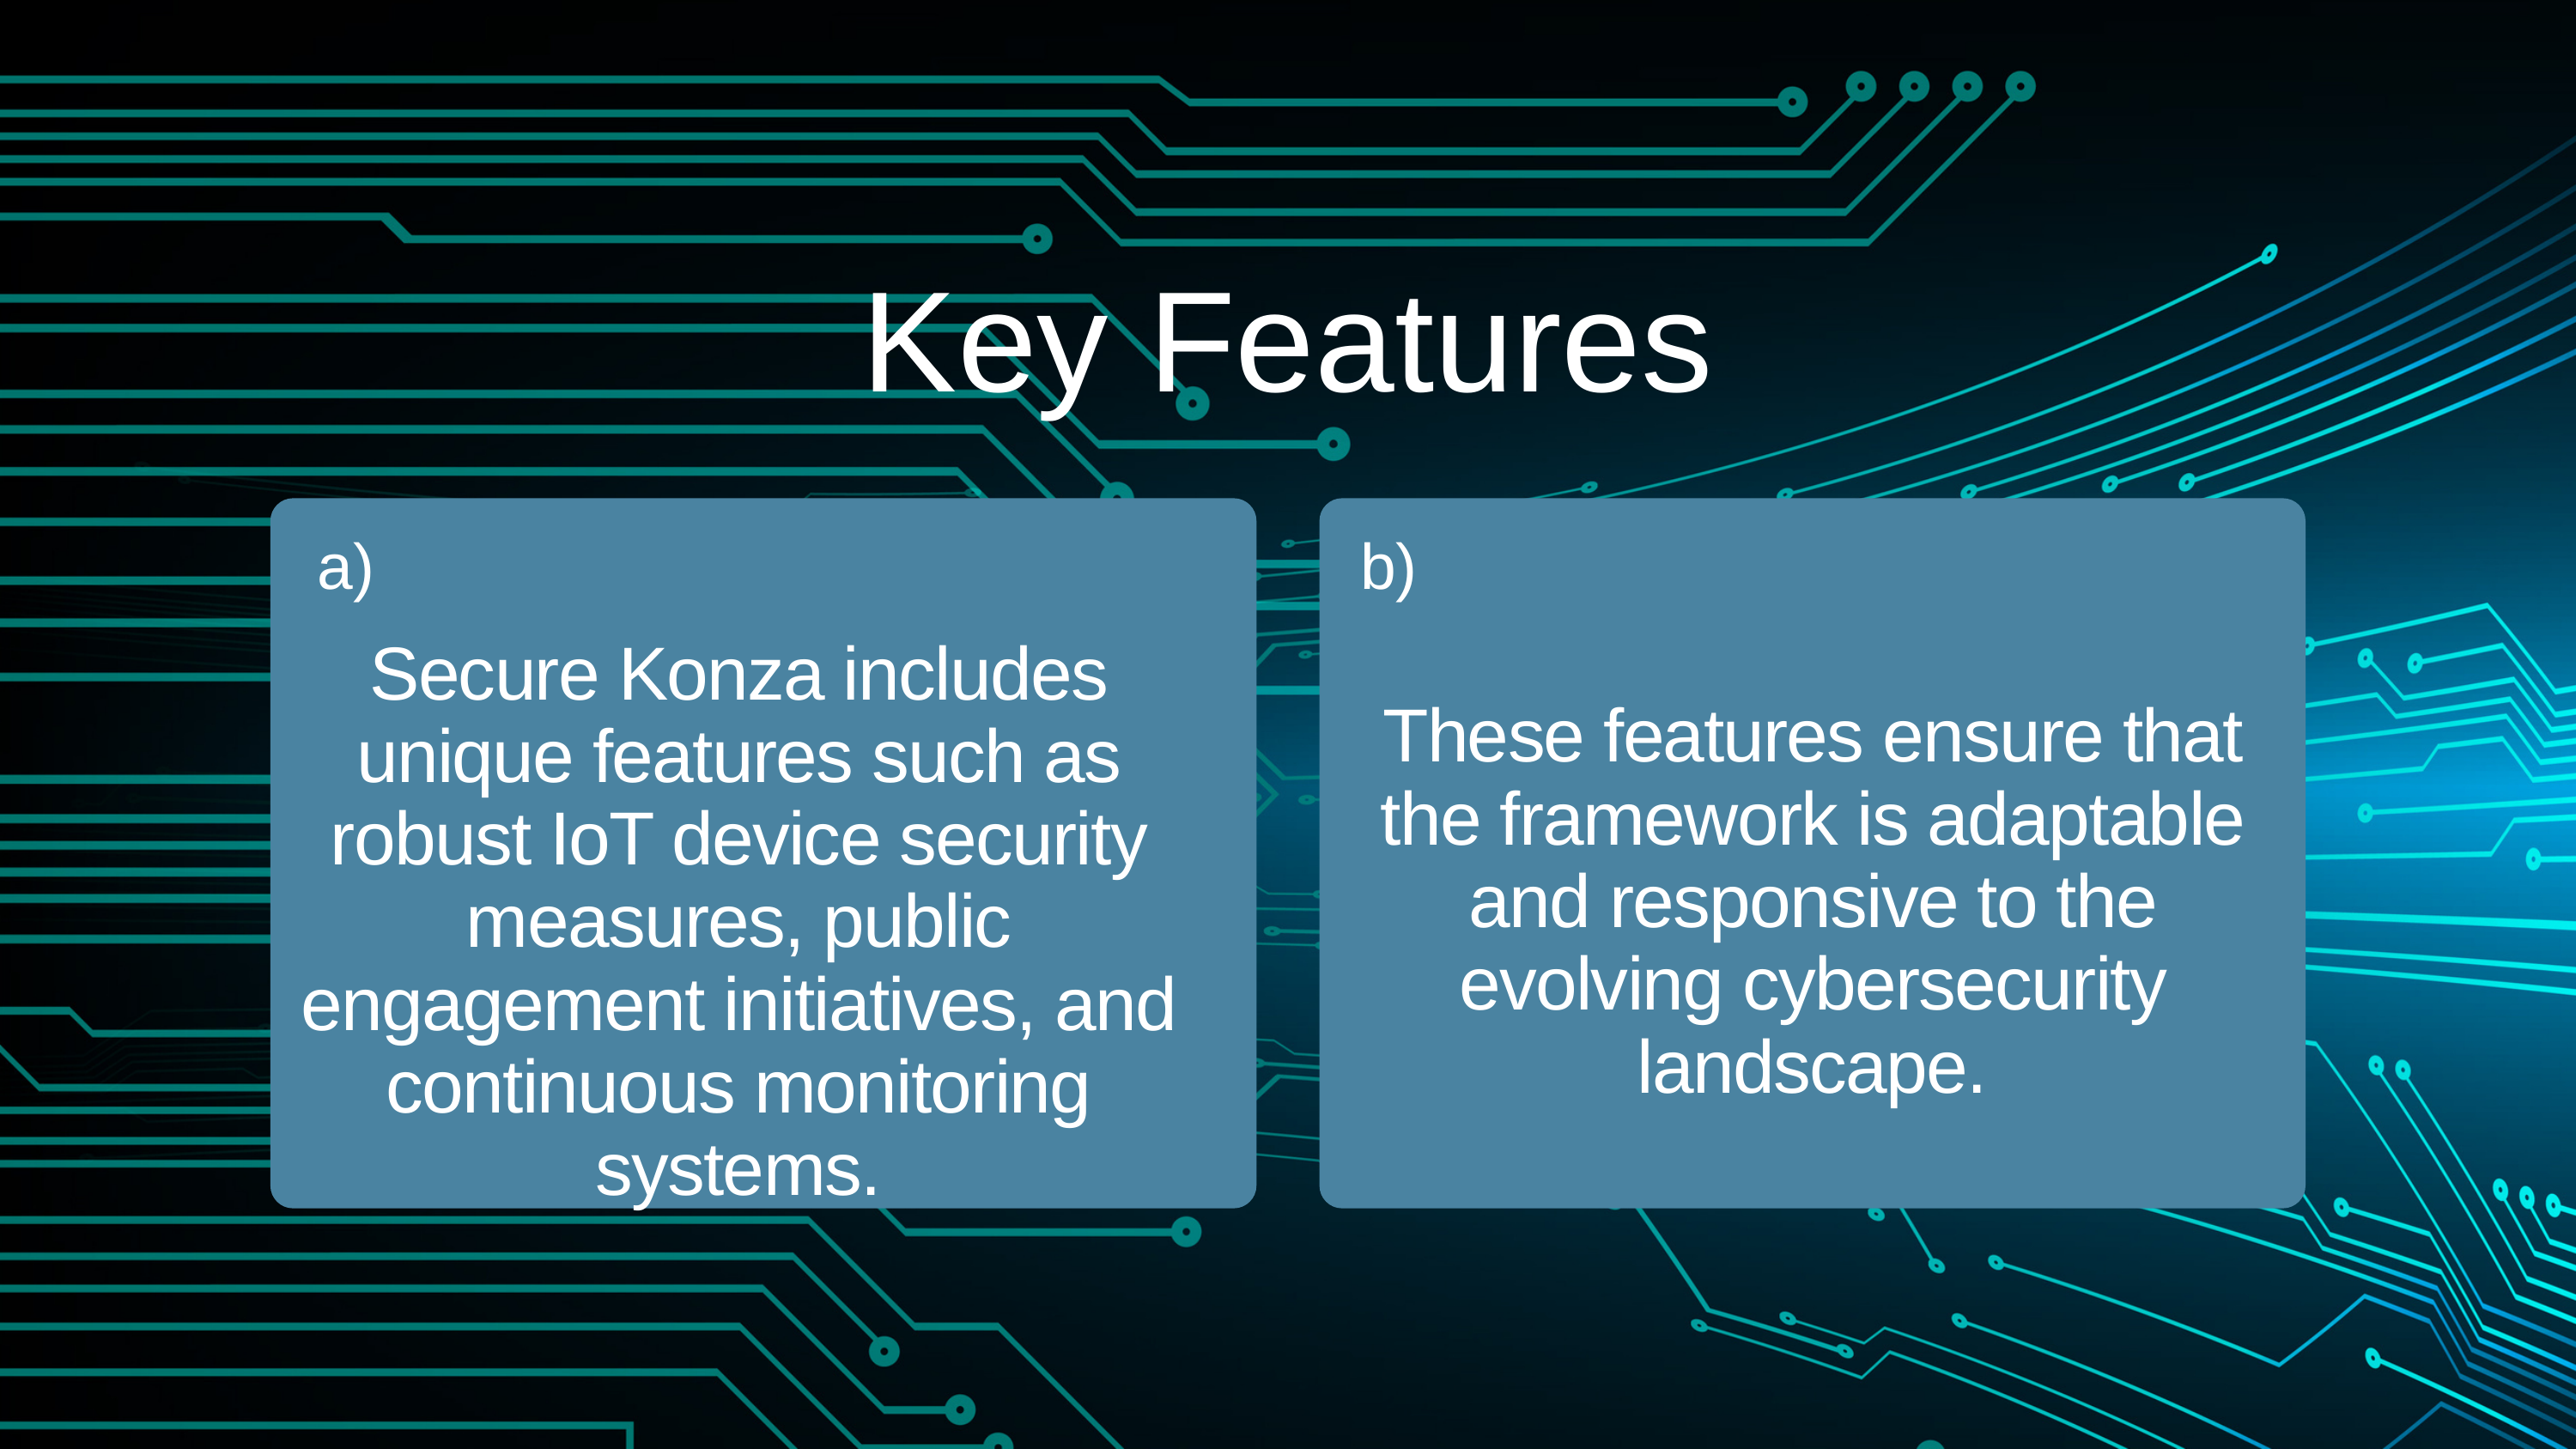

Key Features

a)
b)
Secure Konza includes unique features such as robust IoT device security measures, public engagement initiatives, and continuous monitoring systems.
These features ensure that the framework is adaptable and responsive to the evolving cybersecurity landscape.